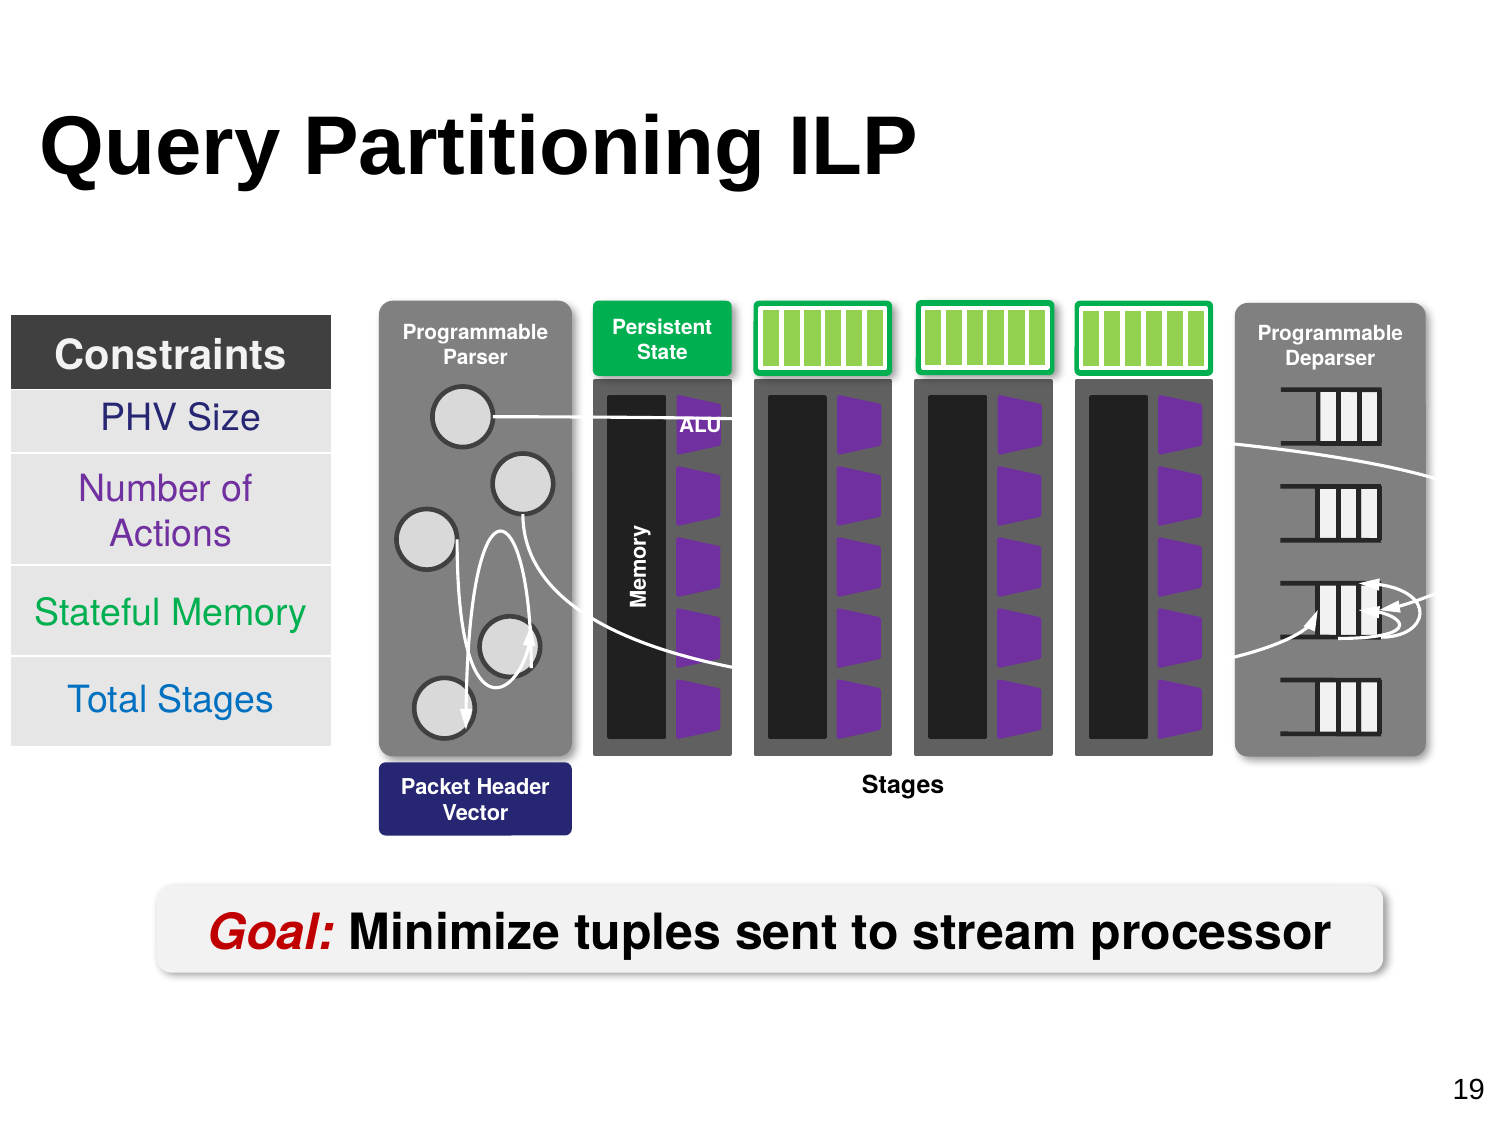

# Query Partitioning ILP

Programmable Parser

Persistent State

Programmable Deparser

| Constraints |
| --- |
|  |
|  |
|  |
|  |

PHV Size

Memory

ALU

Number of
Actions

Stateful Memory

Total Stages

Stages
Packet Header Vector
Goal: Minimize tuples sent to stream processor
19